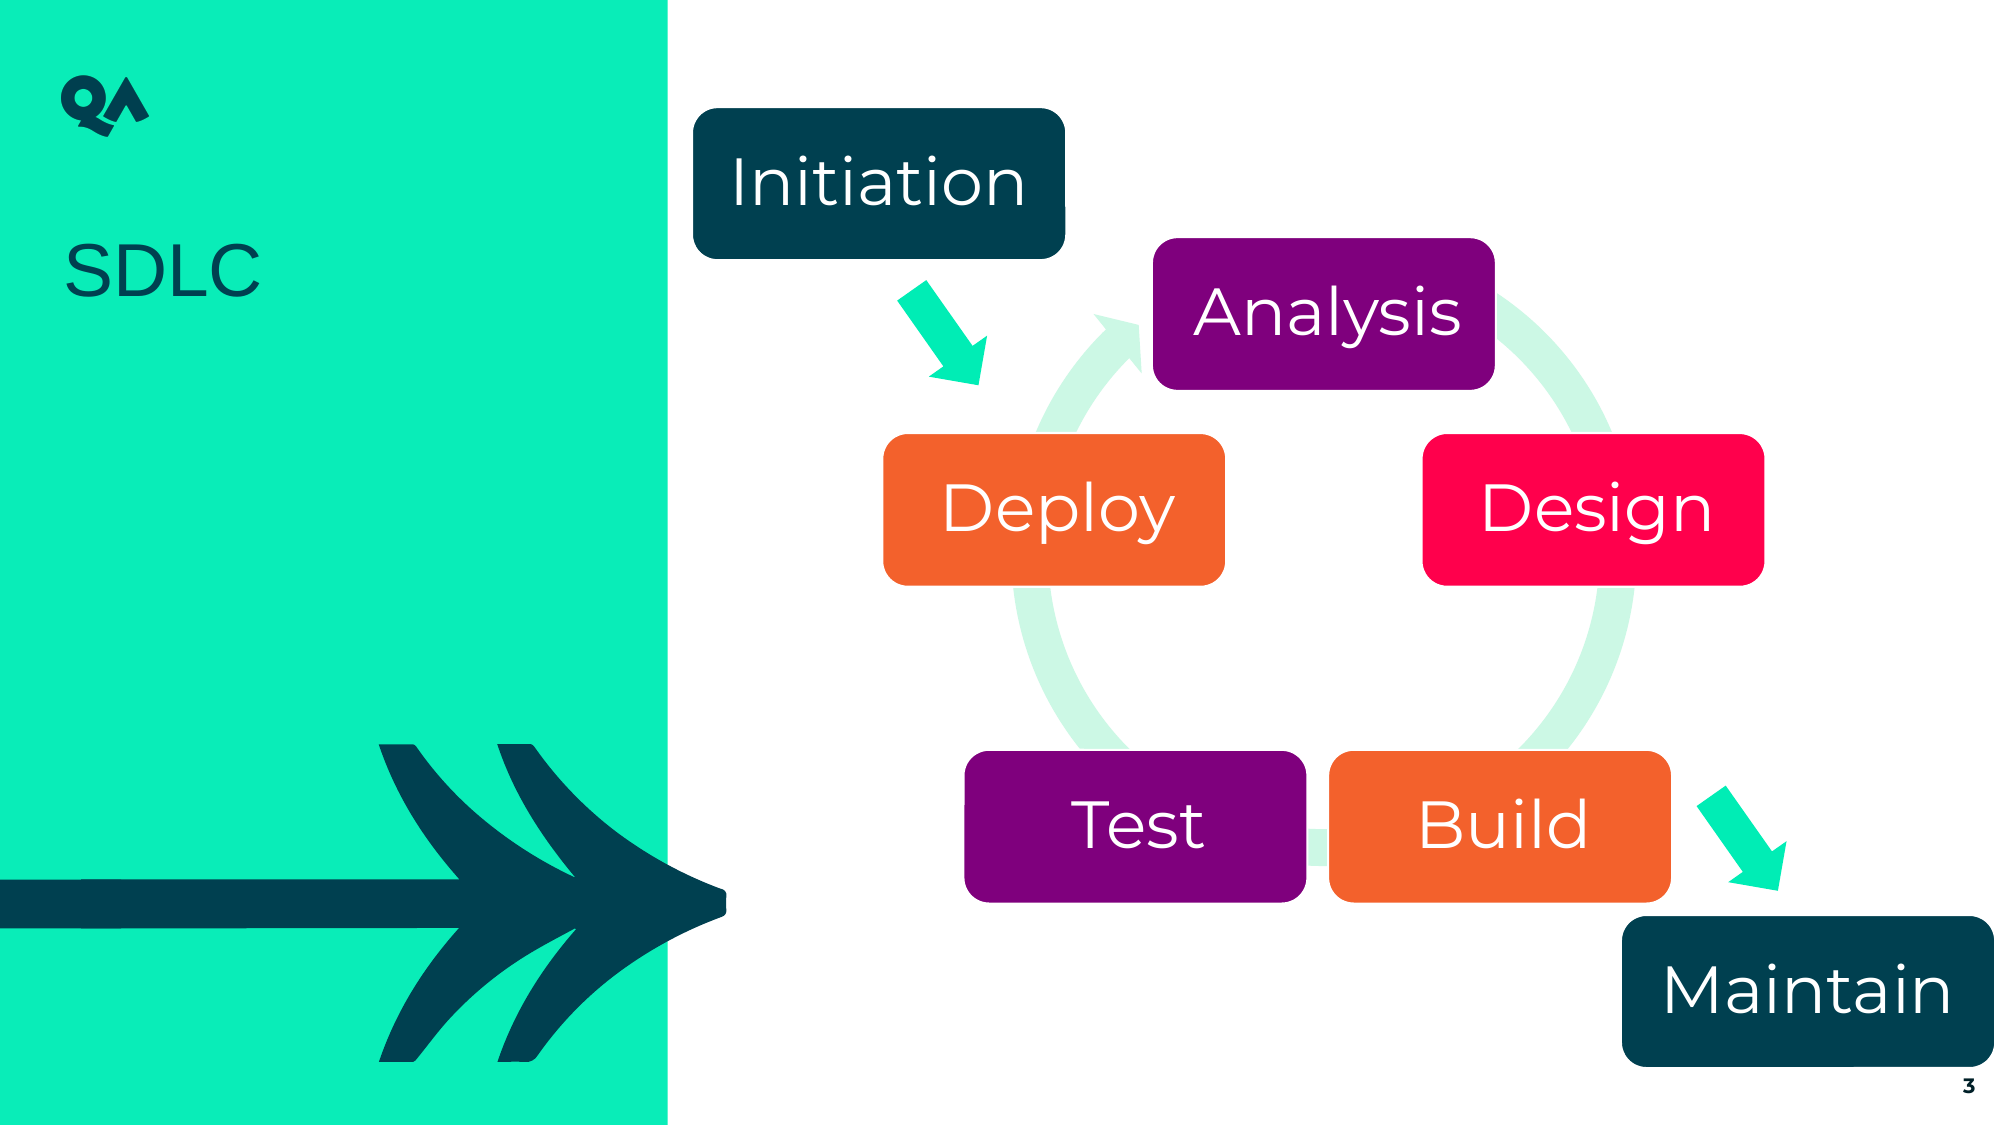

Initiation
SDLC
Analysis
Design
Build
Test
Deploy

Maintain
3